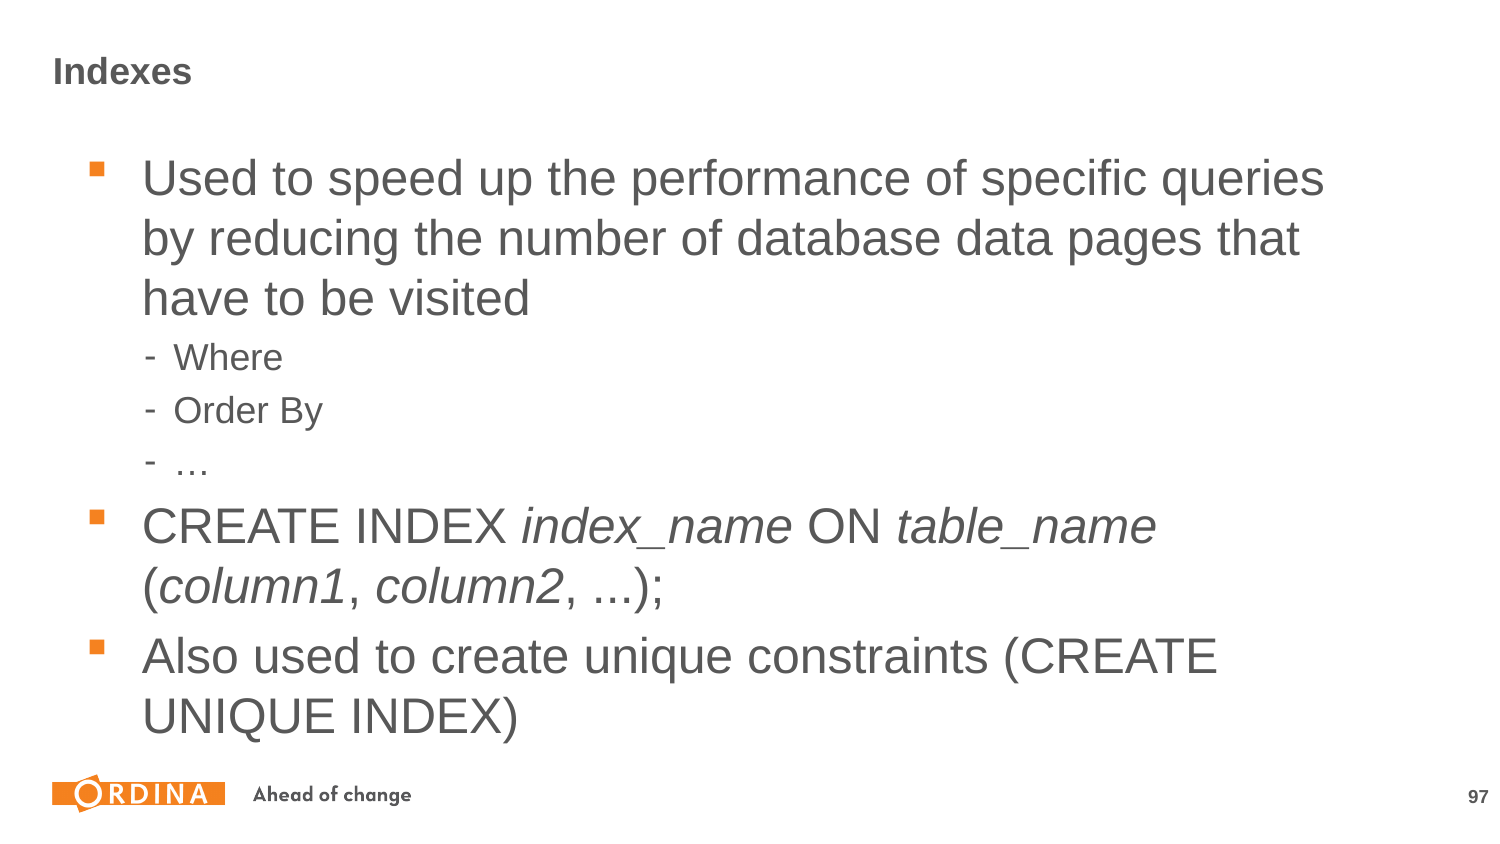

# Indexes
Used to speed up the performance of specific queries by reducing the number of database data pages that have to be visited
Where
Order By
…
CREATE INDEX index_name ON table_name (column1, column2, ...);
Also used to create unique constraints (CREATE UNIQUE INDEX)